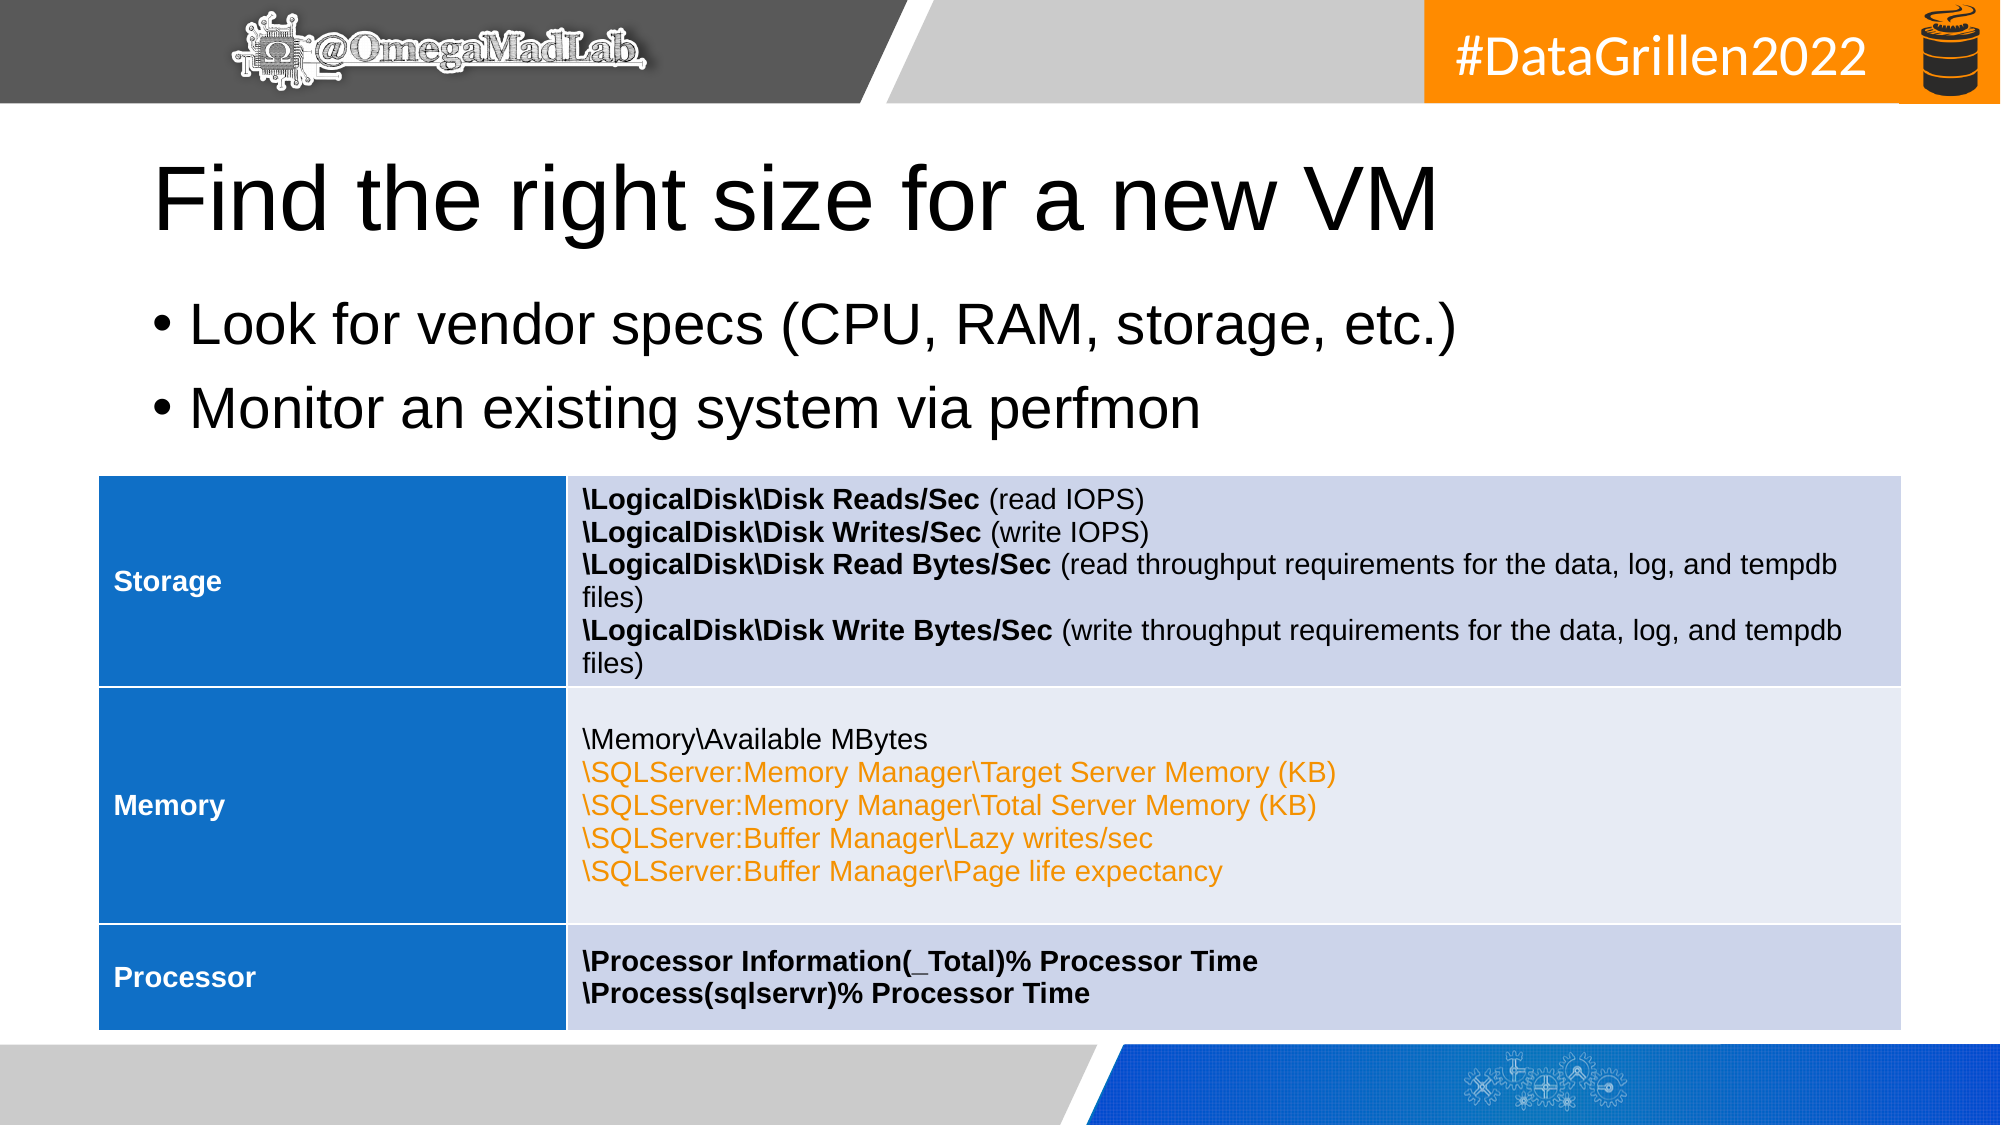

# Find the right size for a new VM
Look for vendor specs (CPU, RAM, storage, etc.)
Monitor an existing system via perfmon
| Storage | \LogicalDisk\Disk Reads/Sec (read IOPS) \LogicalDisk\Disk Writes/Sec (write IOPS) \LogicalDisk\Disk Read Bytes/Sec (read throughput requirements for the data, log, and tempdb files) \LogicalDisk\Disk Write Bytes/Sec (write throughput requirements for the data, log, and tempdb files) |
| --- | --- |
| Memory | \Memory\Available MBytes \SQLServer:Memory Manager\Target Server Memory (KB) \SQLServer:Memory Manager\Total Server Memory (KB) \SQLServer:Buffer Manager\Lazy writes/sec \SQLServer:Buffer Manager\Page life expectancy |
| Processor | \Processor Information(\_Total)% Processor Time \Process(sqlservr)% Processor Time |